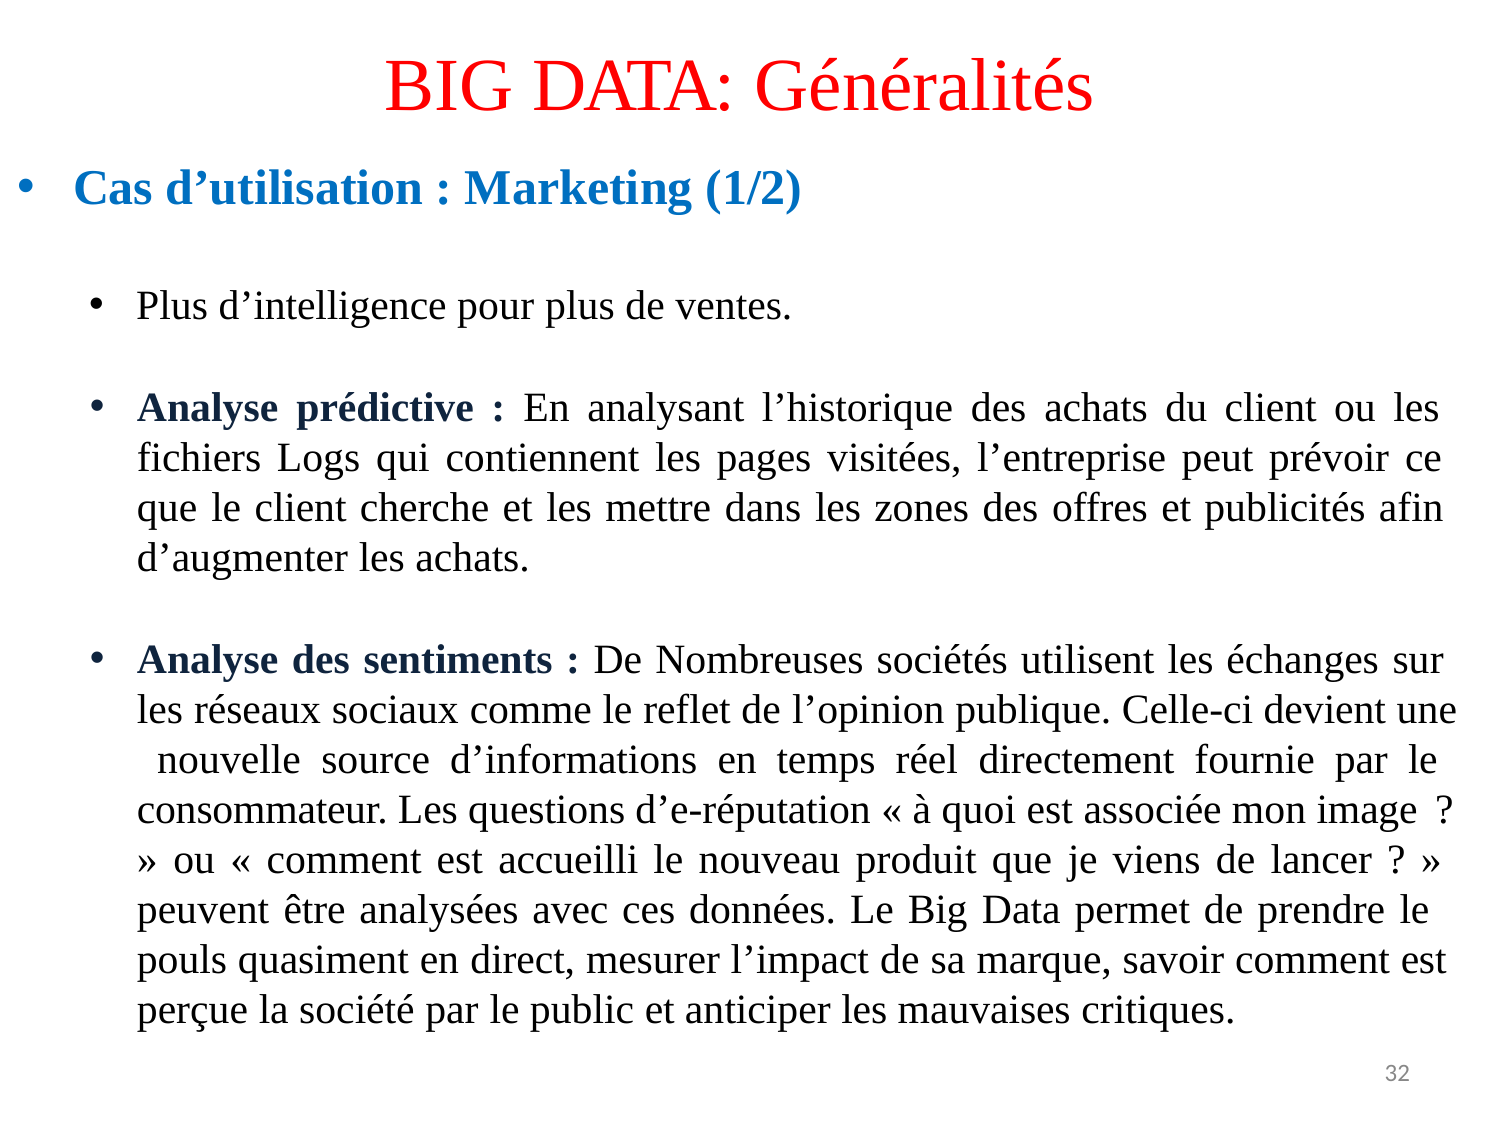

# BIG DATA: Généralités
Cas d’utilisation : Marketing (1/2)

Plus d’intelligence pour plus de ventes.

Analyse prédictive : En analysant l’historique des achats du client ou les  fichiers Logs qui contiennent les pages visitées, l’entreprise peut prévoir ce  que le client cherche et les mettre dans les zones des offres et publicités afin  d’augmenter les achats.

Analyse des sentiments : De Nombreuses sociétés utilisent les échanges sur  les réseaux sociaux comme le reflet de l’opinion publique. Celle-ci devient une  nouvelle source d’informations en temps réel directement fournie par le  consommateur. Les questions d’e-réputation « à quoi est associée mon image ?
» ou « comment est accueilli le nouveau produit que je viens de lancer ? »  peuvent être analysées avec ces données. Le Big Data permet de prendre le   pouls quasiment en direct, mesurer l’impact de sa marque, savoir comment est  perçue la société par le public et anticiper les mauvaises critiques.
32